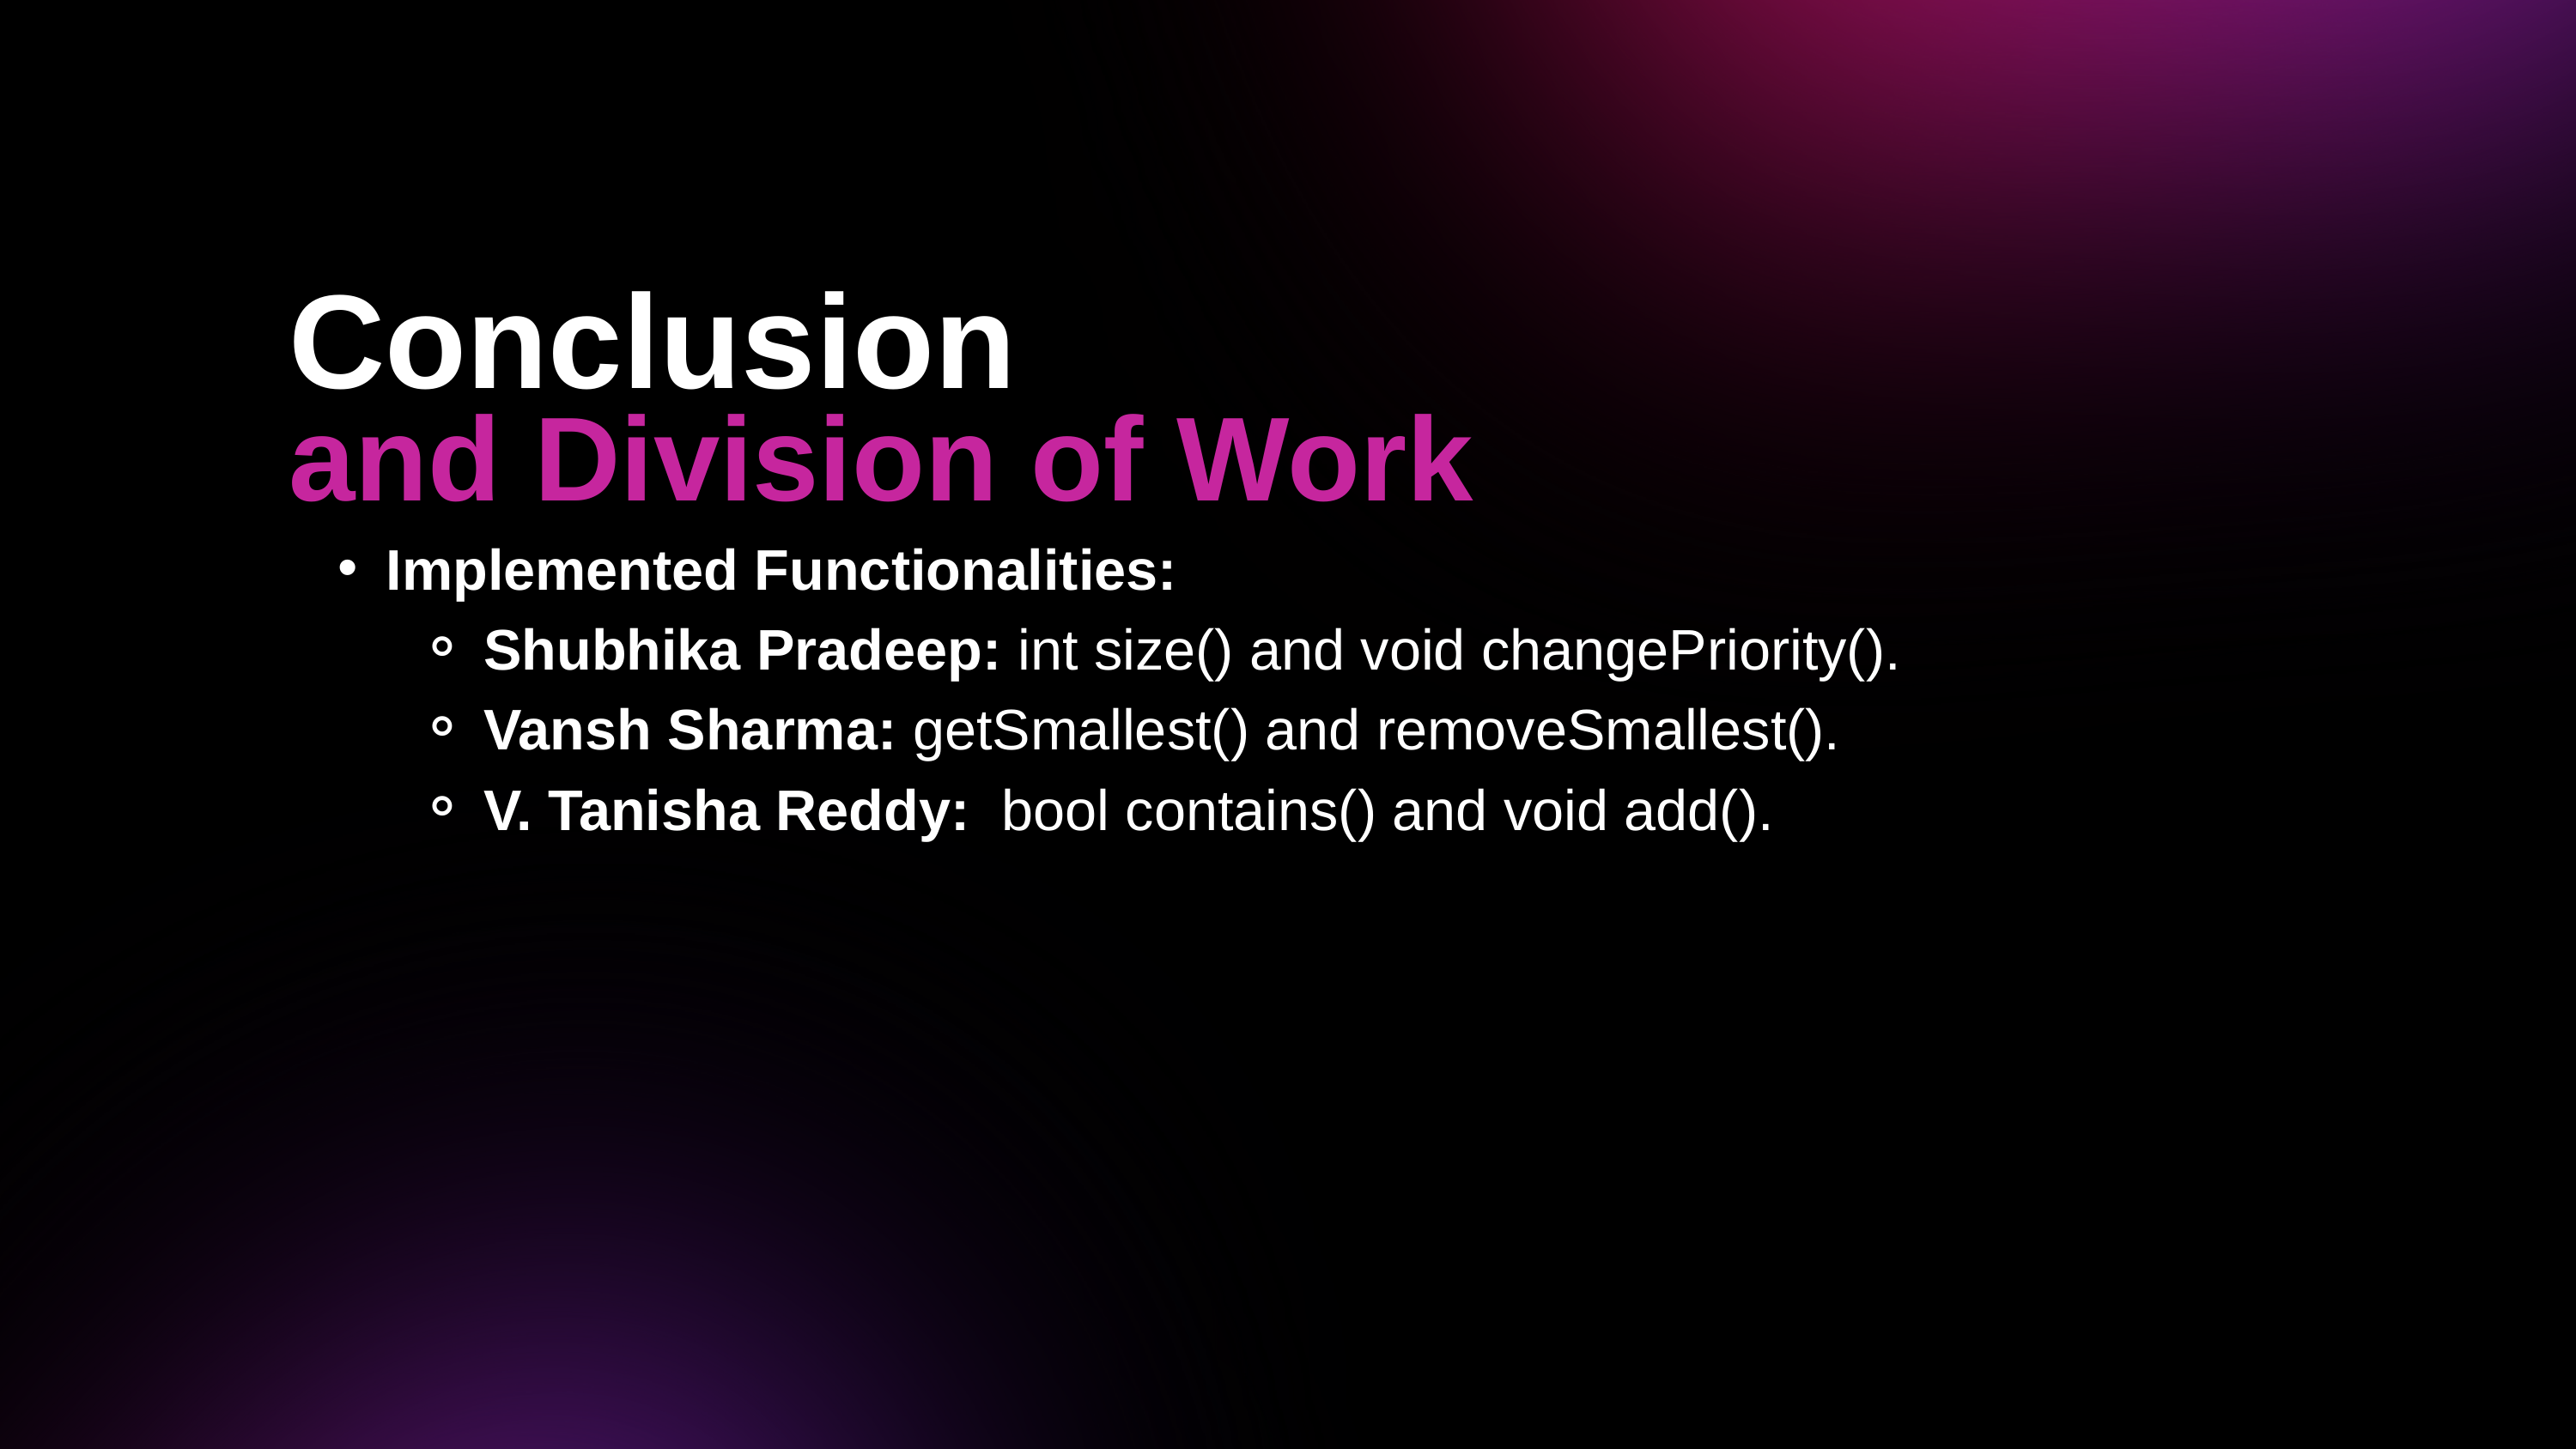

Conclusion
and Division of Work
Implemented Functionalities:
Shubhika Pradeep: int size() and void changePriority().
Vansh Sharma: getSmallest() and removeSmallest().
V. Tanisha Reddy:  bool contains() and void add().